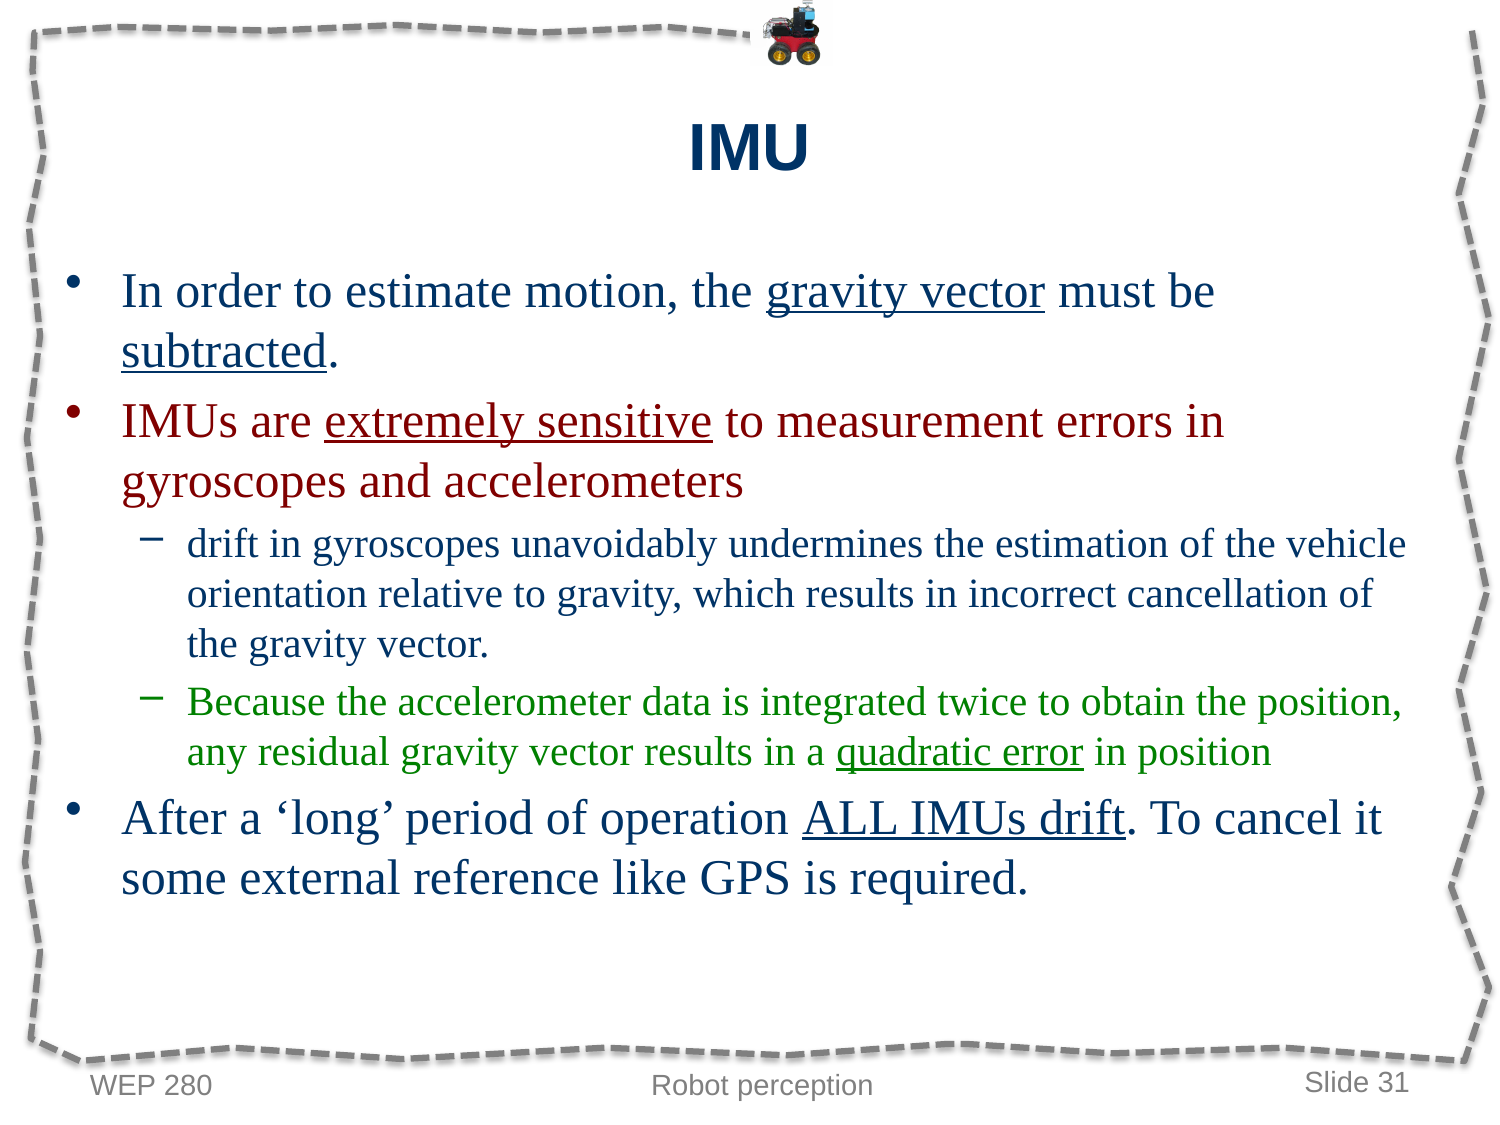

# IMU
In order to estimate motion, the gravity vector must be subtracted.
IMUs are extremely sensitive to measurement errors in gyroscopes and accelerometers
drift in gyroscopes unavoidably undermines the estimation of the vehicle orientation relative to gravity, which results in incorrect cancellation of the gravity vector.
Because the accelerometer data is integrated twice to obtain the position, any residual gravity vector results in a quadratic error in position
After a ‘long’ period of operation ALL IMUs drift. To cancel it some external reference like GPS is required.
WEP 280
Robot perception
Slide 31